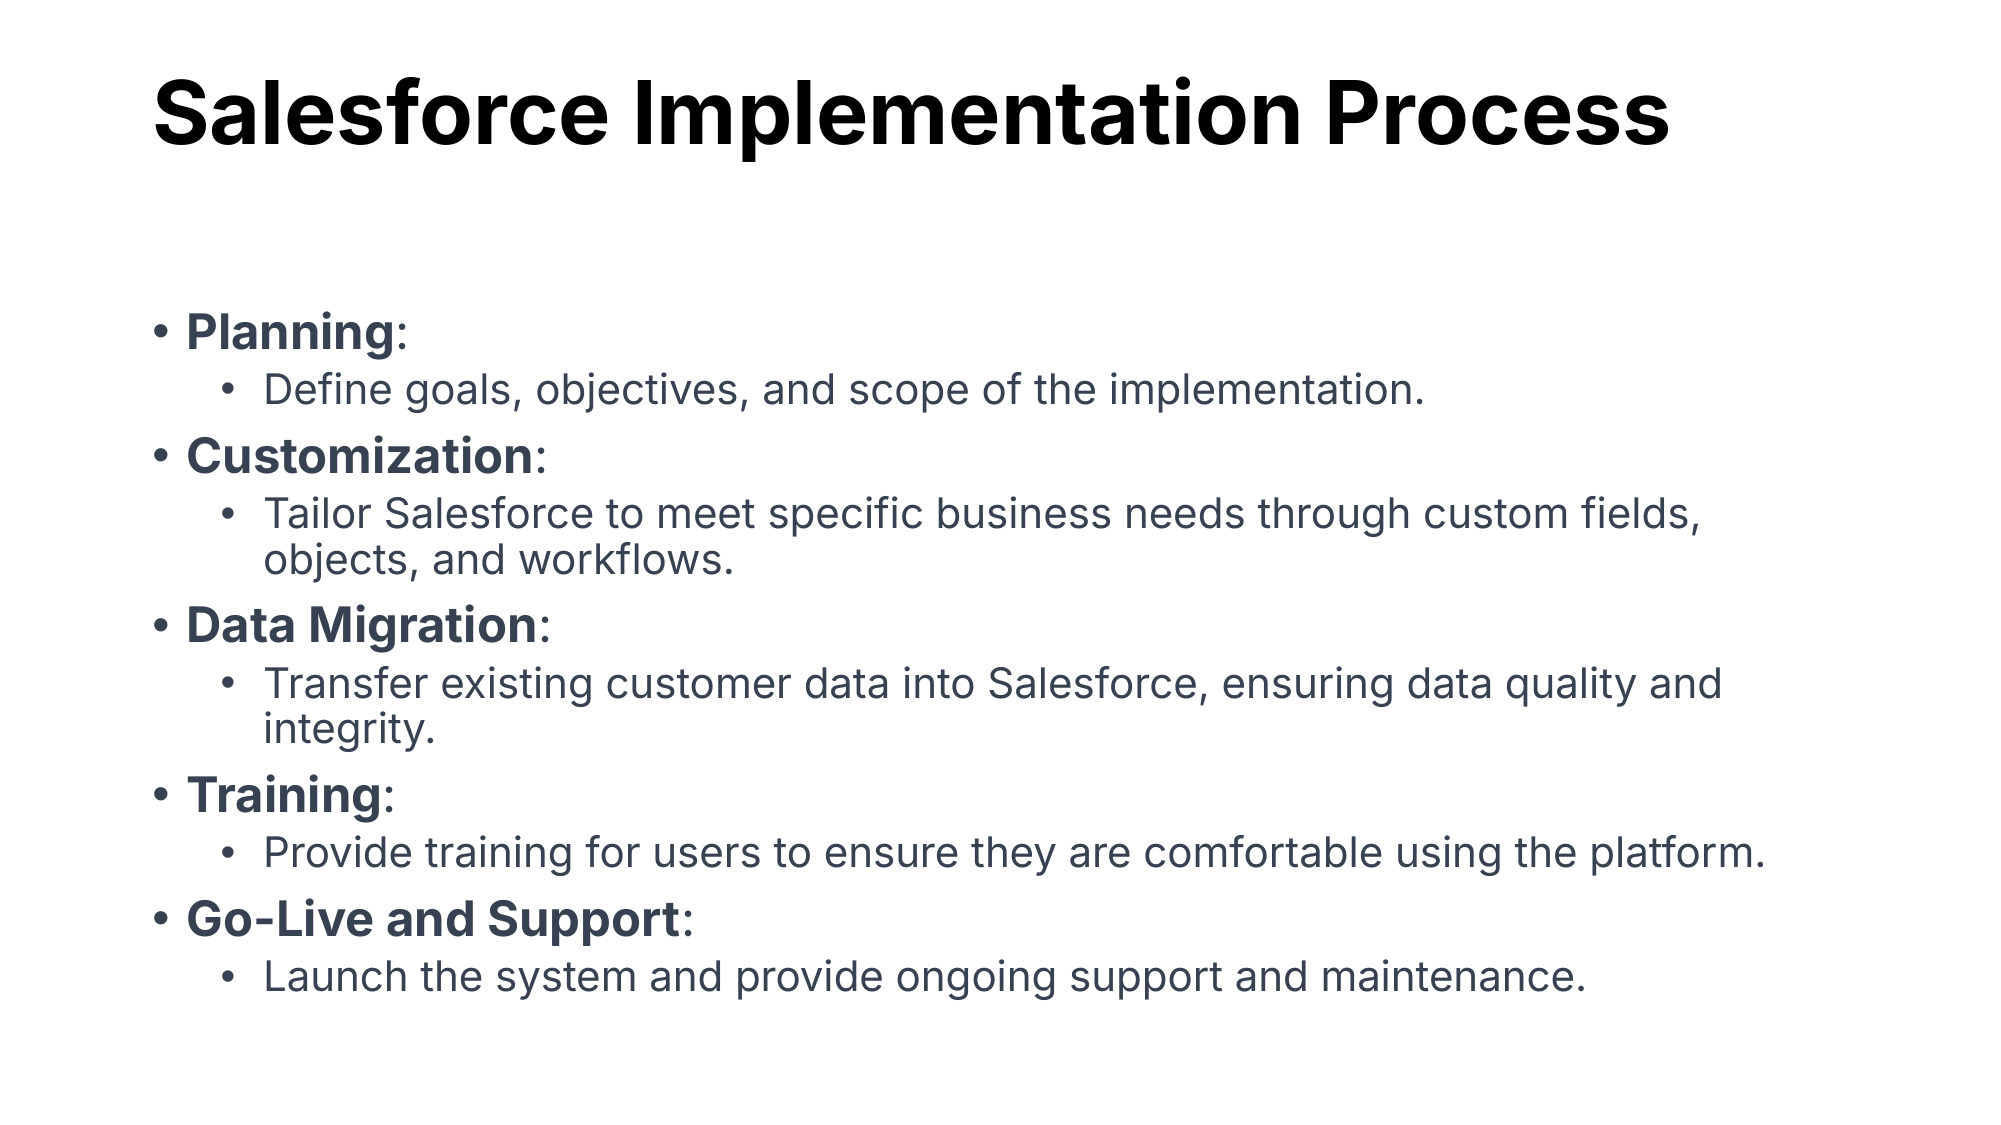

# Salesforce Implementation Process
Planning:
Define goals, objectives, and scope of the implementation.
Customization:
Tailor Salesforce to meet specific business needs through custom fields, objects, and workflows.
Data Migration:
Transfer existing customer data into Salesforce, ensuring data quality and integrity.
Training:
Provide training for users to ensure they are comfortable using the platform.
Go-Live and Support:
Launch the system and provide ongoing support and maintenance.